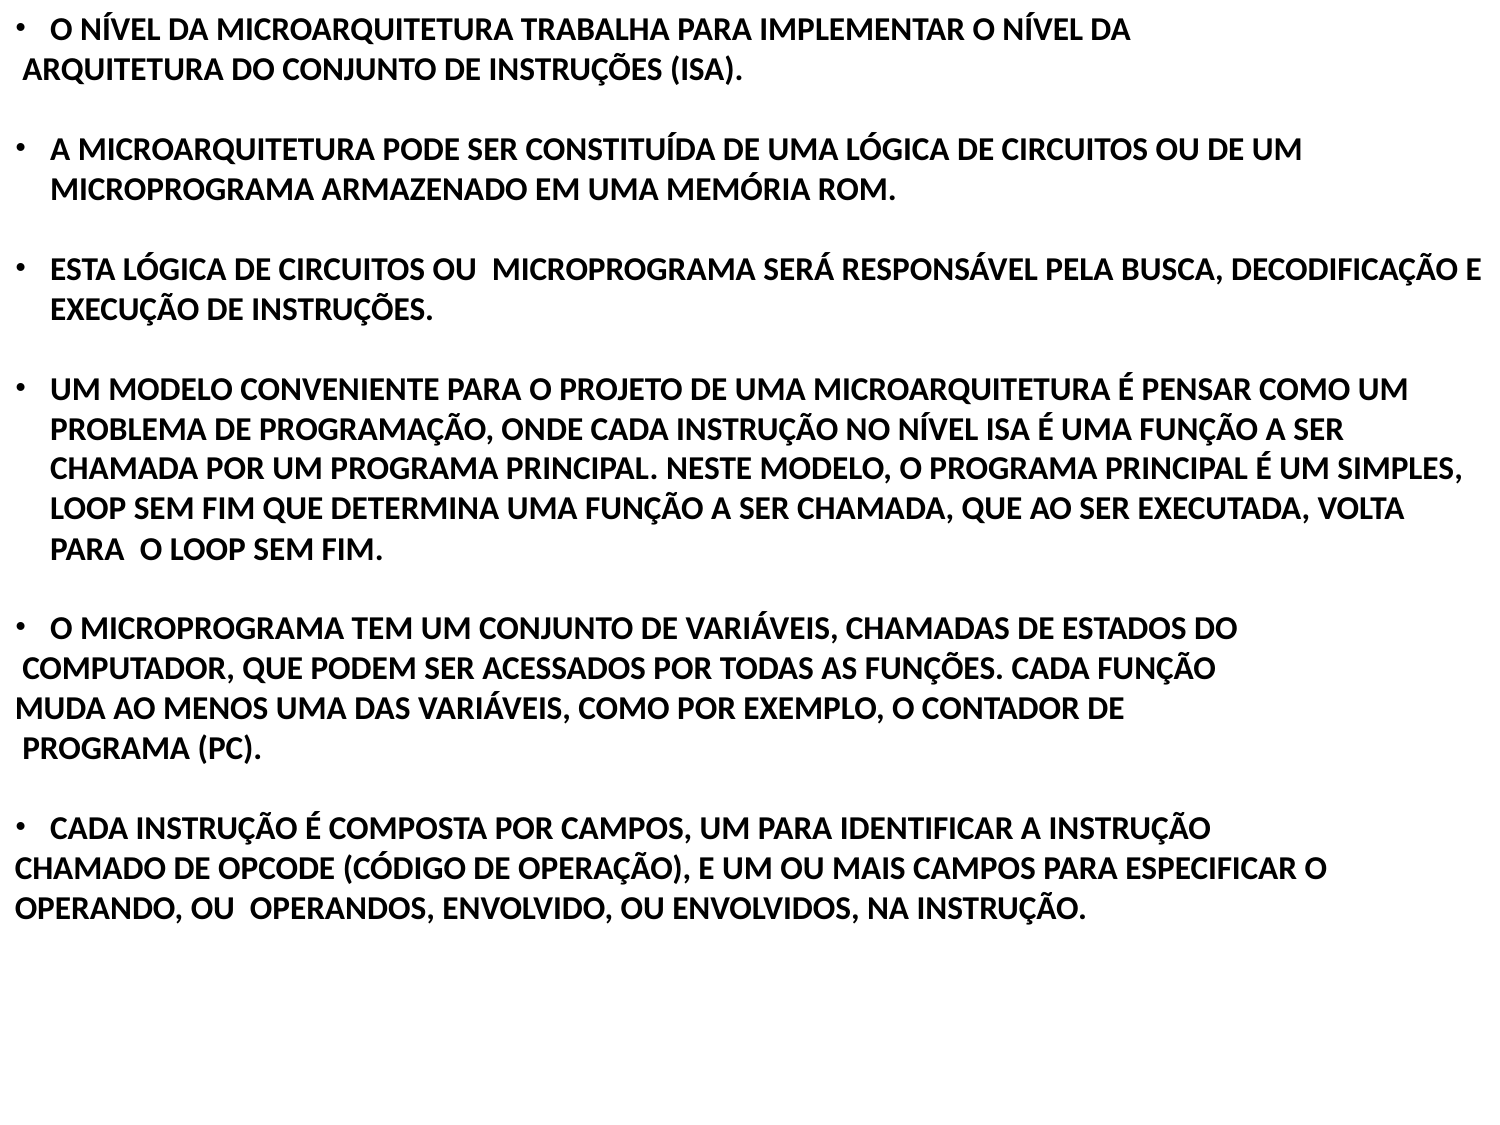

O NÍVEL DA MICROARQUITETURA TRABALHA PARA IMPLEMENTAR O NÍVEL DA
 ARQUITETURA DO CONJUNTO DE INSTRUÇÕES (ISA).

A MICROARQUITETURA PODE SER CONSTITUÍDA DE UMA LÓGICA DE CIRCUITOS OU DE UM MICROPROGRAMA ARMAZENADO EM UMA MEMÓRIA ROM.

ESTA LÓGICA DE CIRCUITOS OU  MICROPROGRAMA SERÁ RESPONSÁVEL PELA BUSCA, DECODIFICAÇÃO E EXECUÇÃO DE INSTRUÇÕES.

UM MODELO CONVENIENTE PARA O PROJETO DE UMA MICROARQUITETURA É PENSAR COMO UM PROBLEMA DE PROGRAMAÇÃO, ONDE CADA INSTRUÇÃO NO NÍVEL ISA É UMA FUNÇÃO A SER CHAMADA POR UM PROGRAMA PRINCIPAL. NESTE MODELO, O PROGRAMA PRINCIPAL É UM SIMPLES, LOOP SEM FIM QUE DETERMINA UMA FUNÇÃO A SER CHAMADA, QUE AO SER EXECUTADA, VOLTA PARA  O LOOP SEM FIM.

O MICROPROGRAMA TEM UM CONJUNTO DE VARIÁVEIS, CHAMADAS DE ESTADOS DO
 COMPUTADOR, QUE PODEM SER ACESSADOS POR TODAS AS FUNÇÕES. CADA FUNÇÃO
MUDA AO MENOS UMA DAS VARIÁVEIS, COMO POR EXEMPLO, O CONTADOR DE
 PROGRAMA (PC).

CADA INSTRUÇÃO É COMPOSTA POR CAMPOS, UM PARA IDENTIFICAR A INSTRUÇÃO
CHAMADO DE OPCODE (CÓDIGO DE OPERAÇÃO), E UM OU MAIS CAMPOS PARA ESPECIFICAR O OPERANDO, OU  OPERANDOS, ENVOLVIDO, OU ENVOLVIDOS, NA INSTRUÇÃO.